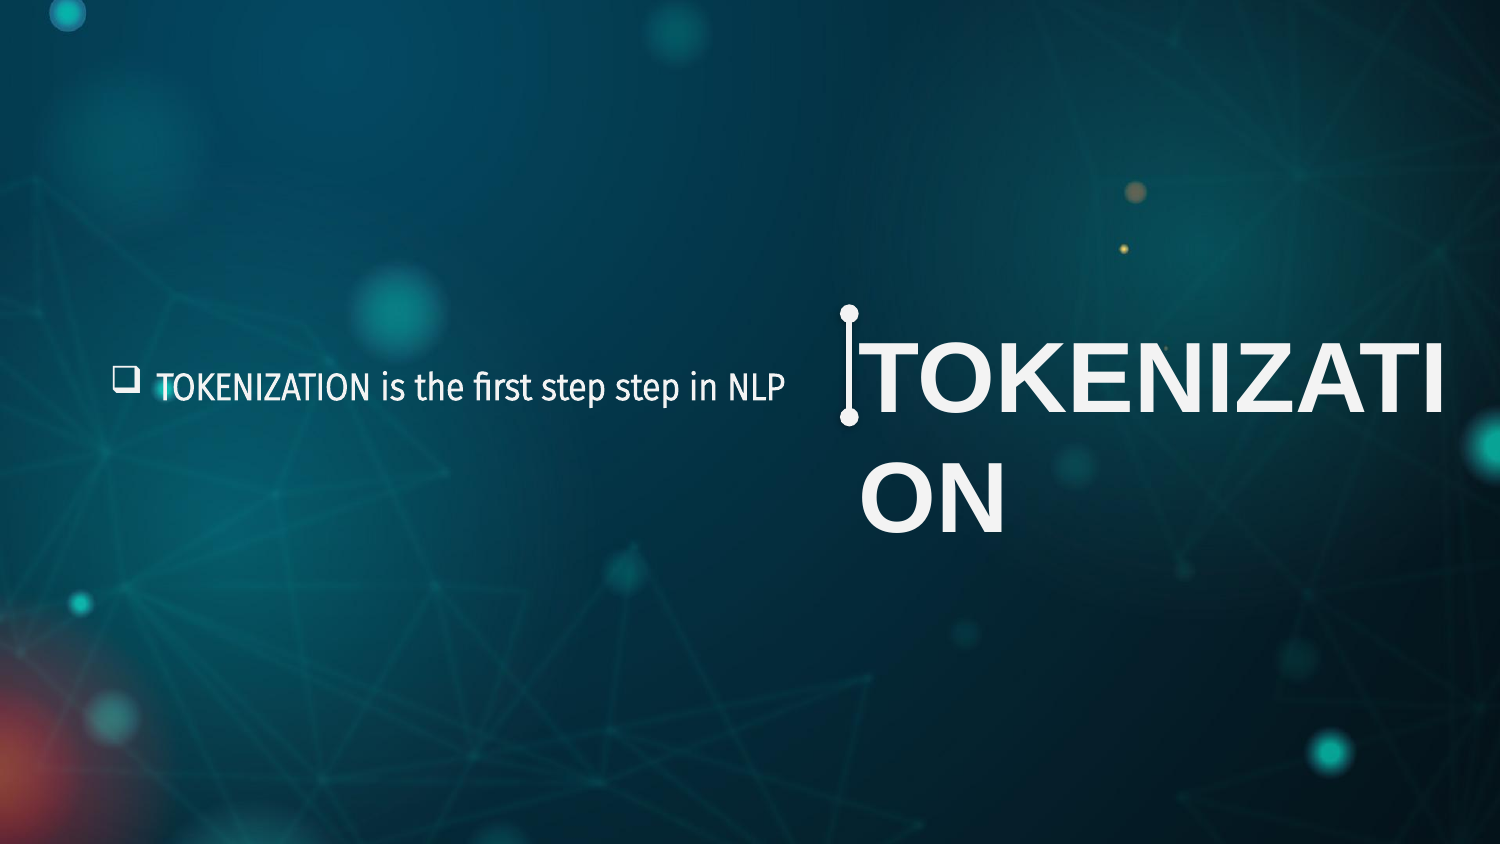

TOKENIZATION is the first step step in NLP
# TOKENIZATION